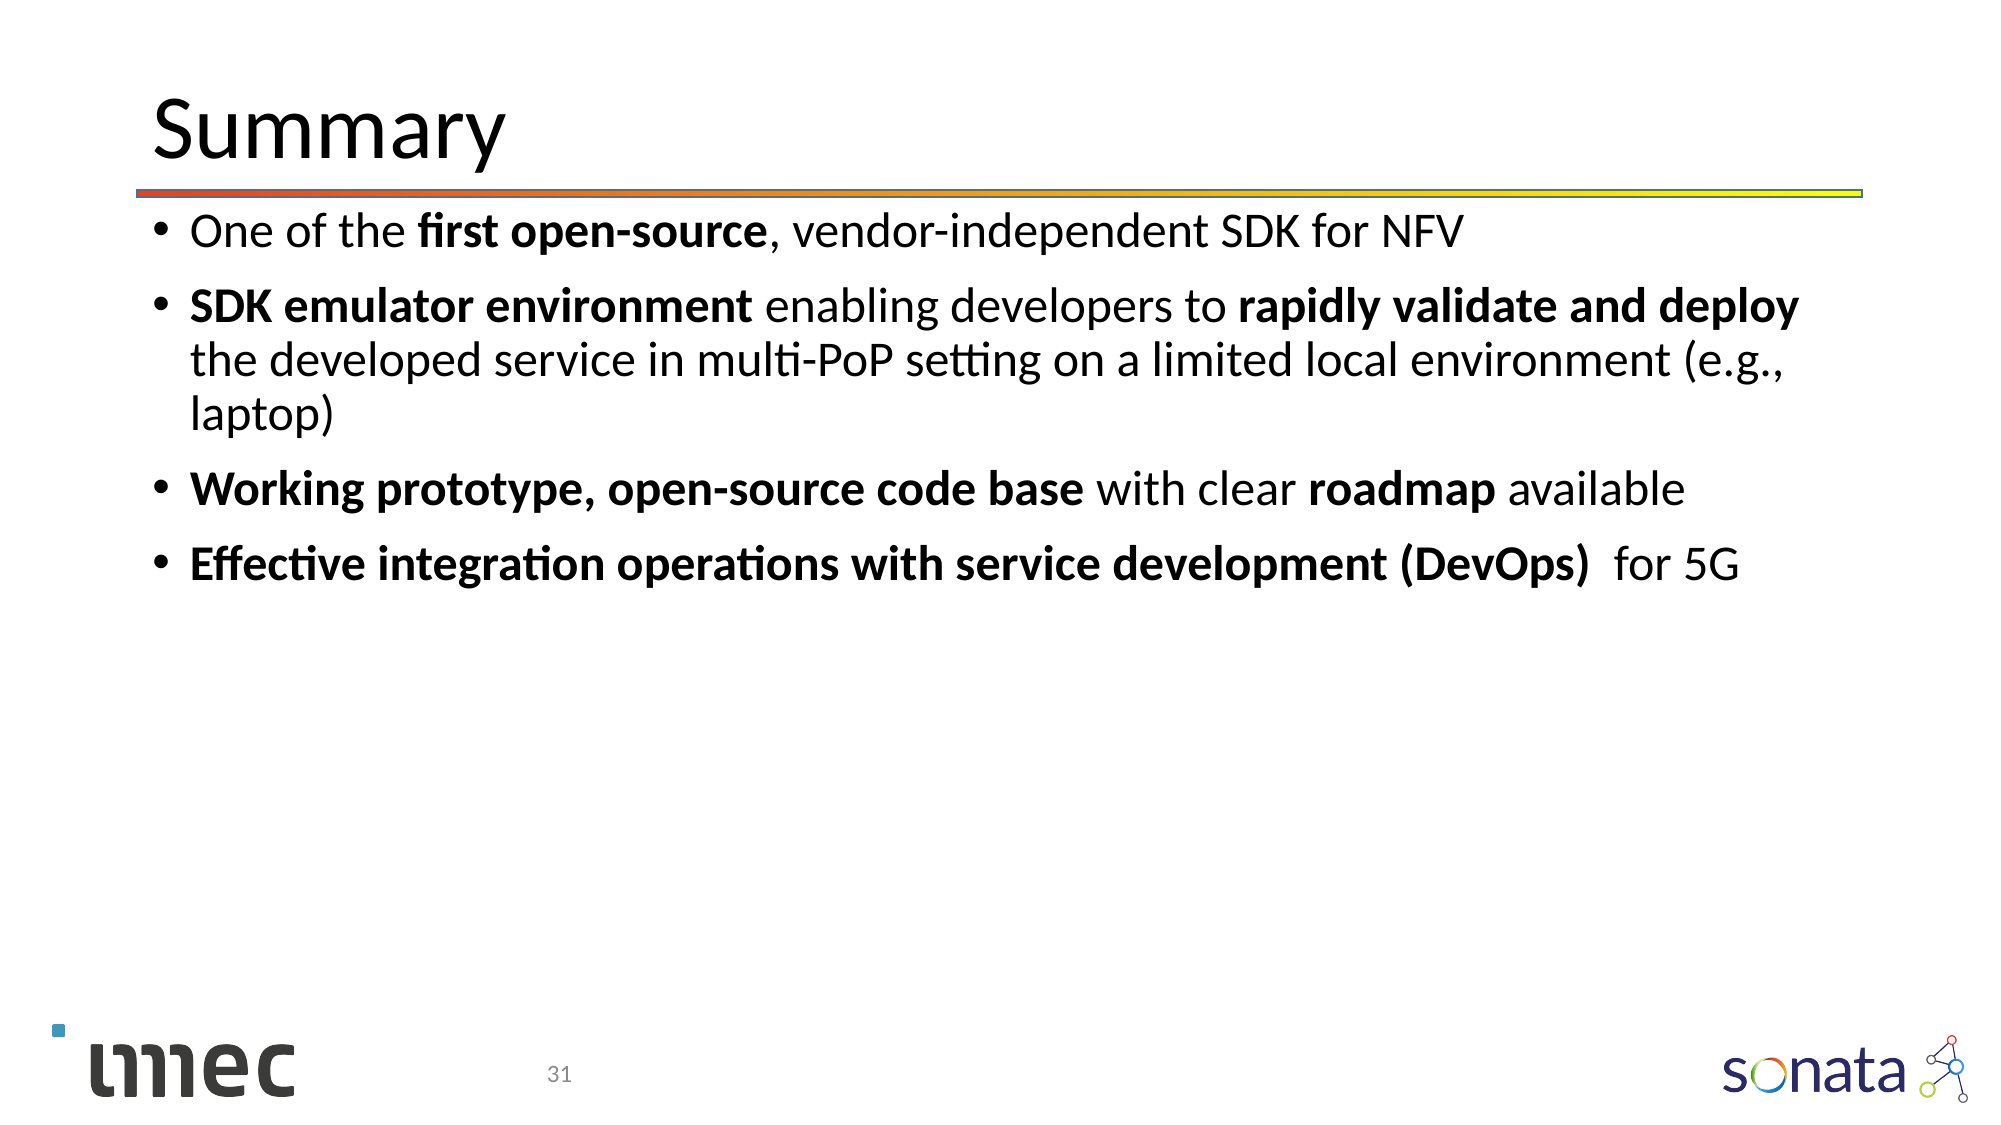

# Summary
One of the first open-source, vendor-independent SDK for NFV
SDK emulator environment enabling developers to rapidly validate and deploy the developed service in multi-PoP setting on a limited local environment (e.g., laptop)
Working prototype, open-source code base with clear roadmap available
Effective integration operations with service development (DevOps)  for 5G

31